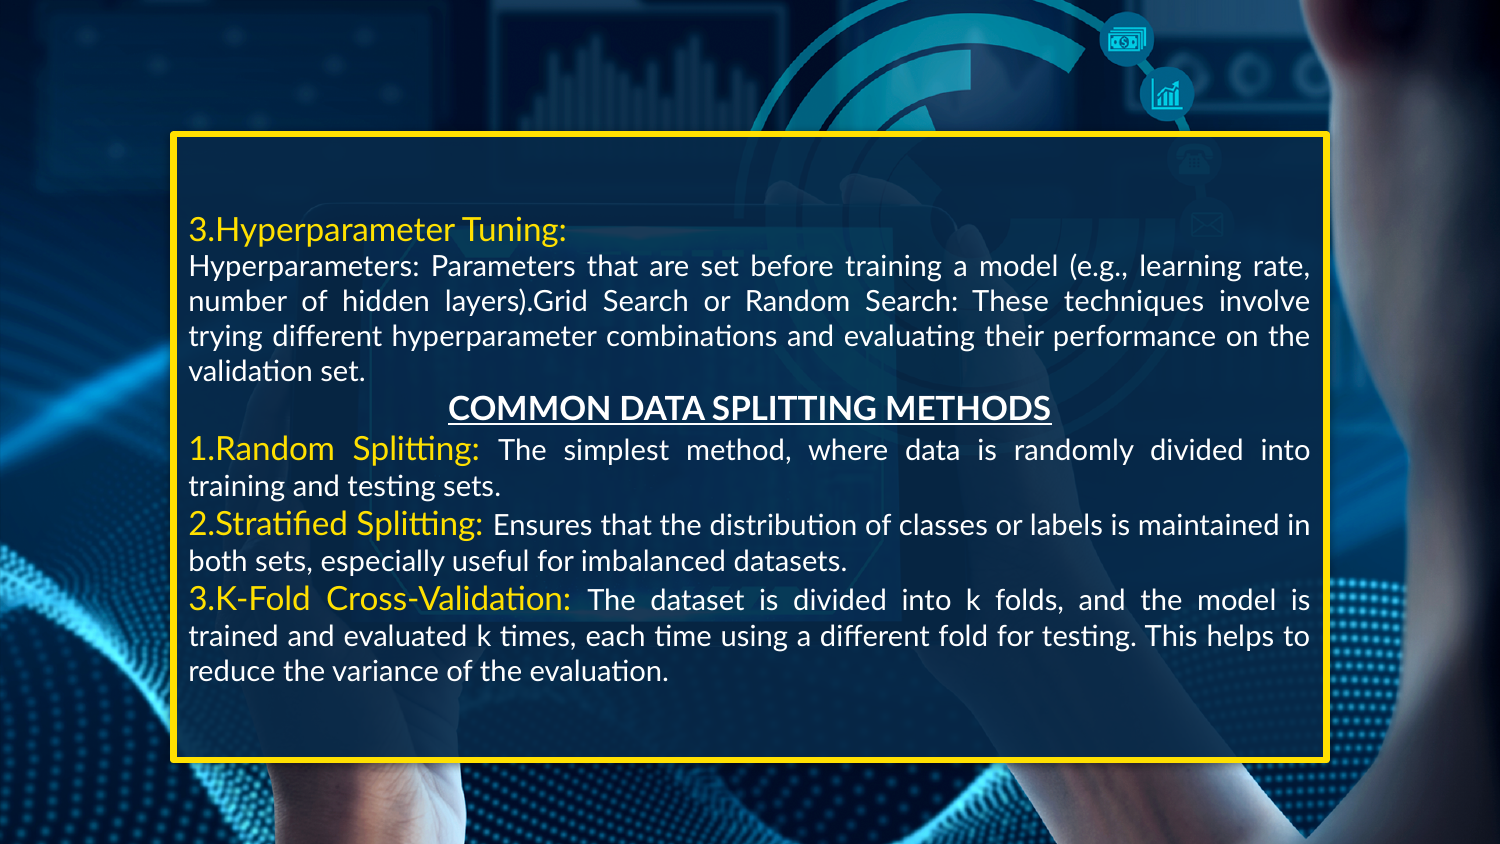

3.Hyperparameter Tuning:
Hyperparameters: Parameters that are set before training a model (e.g., learning rate, number of hidden layers).Grid Search or Random Search: These techniques involve trying different hyperparameter combinations and evaluating their performance on the validation set.
COMMON DATA SPLITTING METHODS
1.Random Splitting: The simplest method, where data is randomly divided into training and testing sets.
2.Stratified Splitting: Ensures that the distribution of classes or labels is maintained in both sets, especially useful for imbalanced datasets.
3.K-Fold Cross-Validation: The dataset is divided into k folds, and the model is trained and evaluated k times, each time using a different fold for testing. This helps to reduce the variance of the evaluation.